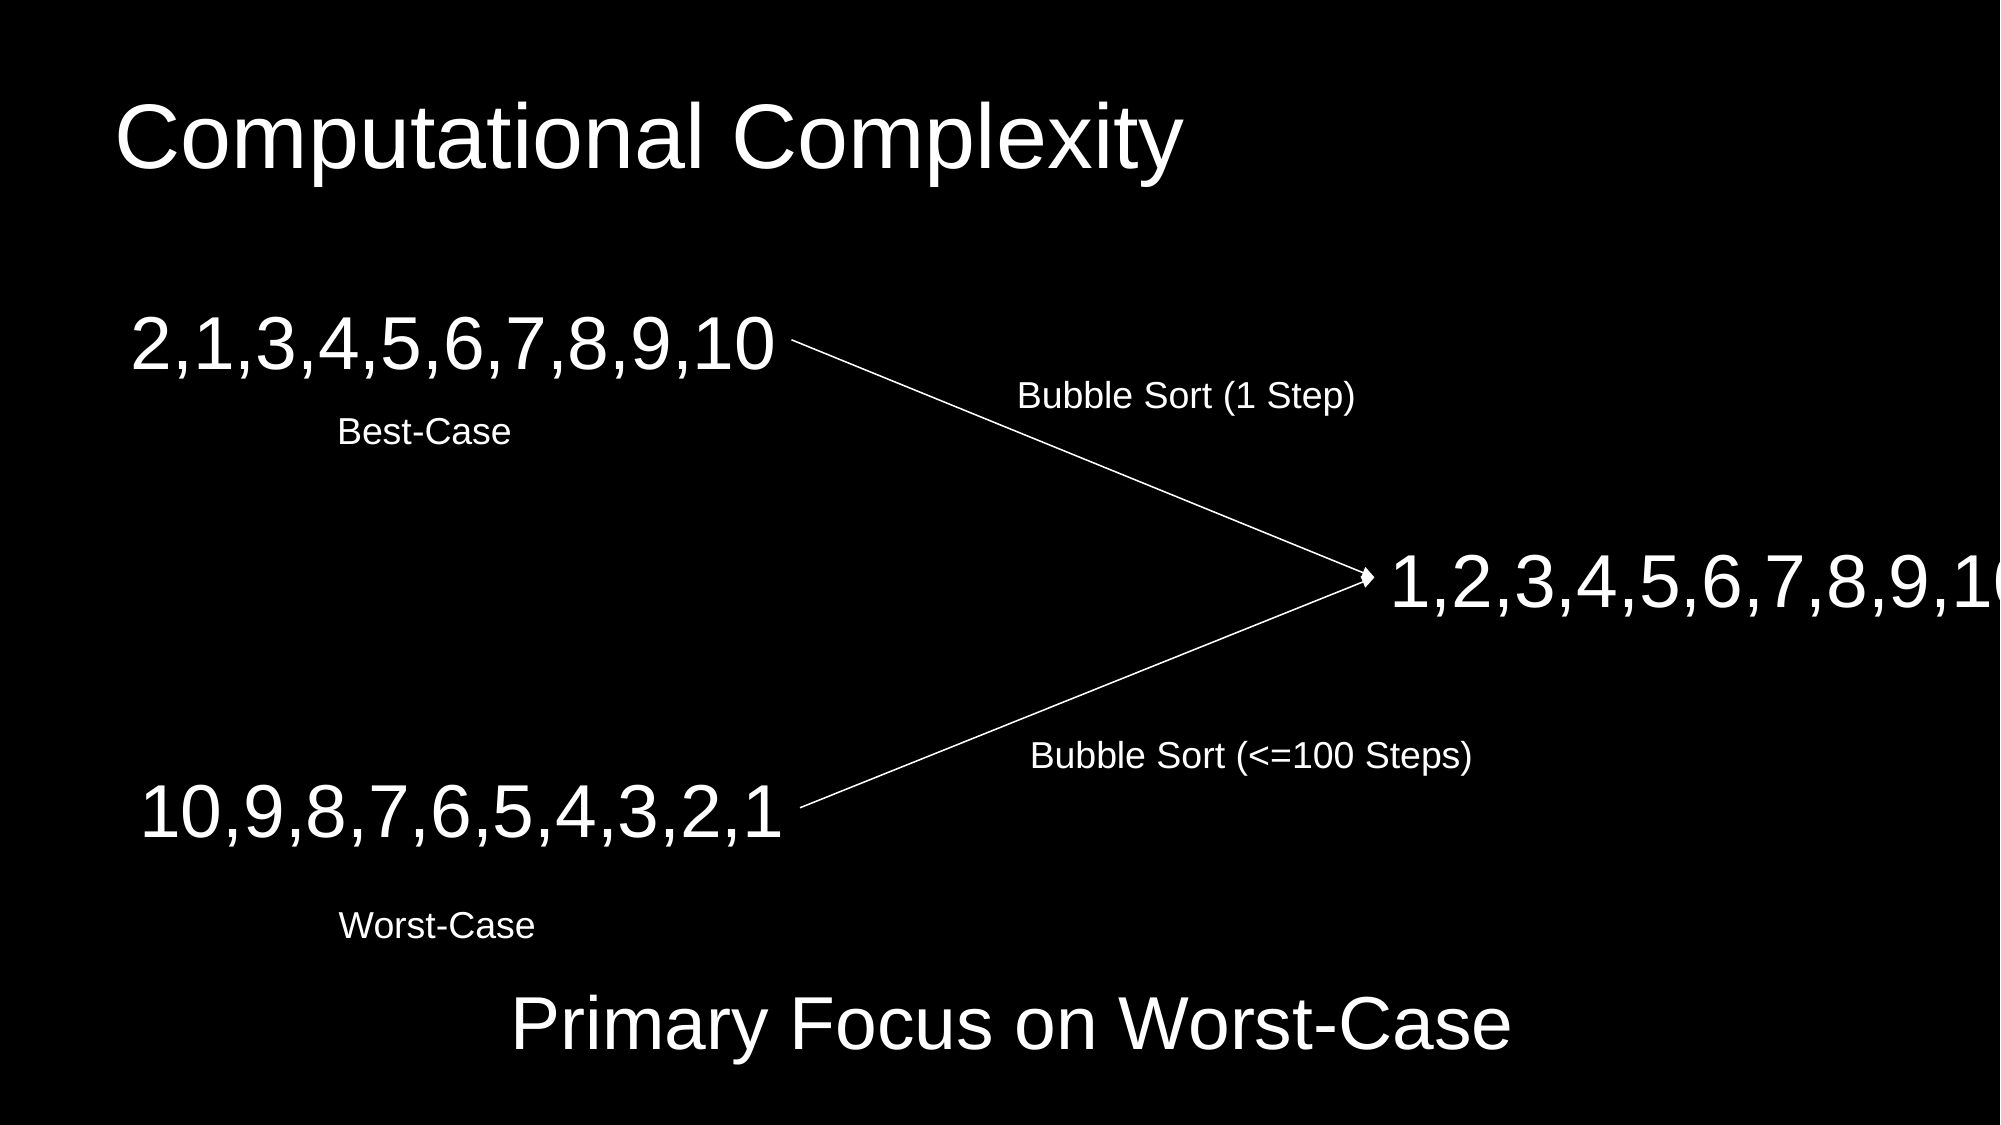

# Computational Complexity
2,1,3,4,5,6,7,8,9,10
Bubble Sort (1 Step)
Best-Case
1,2,3,4,5,6,7,8,9,10
Bubble Sort (<=100 Steps)
10,9,8,7,6,5,4,3,2,1

Worst-Case
Primary Focus on Worst-Case